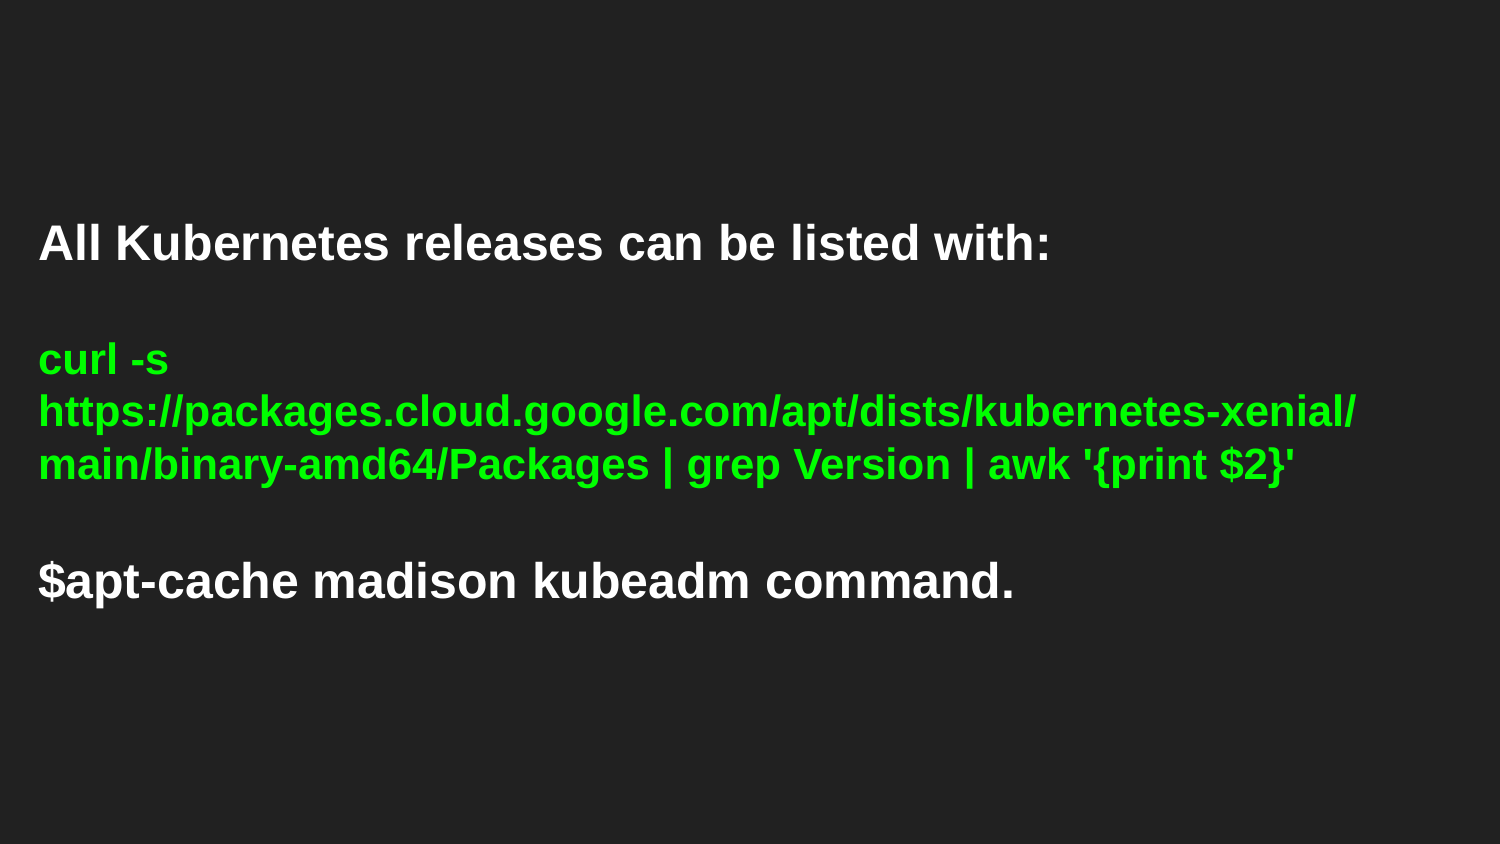

# All Kubernetes releases can be listed with:

curl -s
https://packages.cloud.google.com/apt/dists/kubernetes-xenial/main/binary-amd64/Packages | grep Version | awk '{print $2}'

$apt-cache madison kubeadm command.